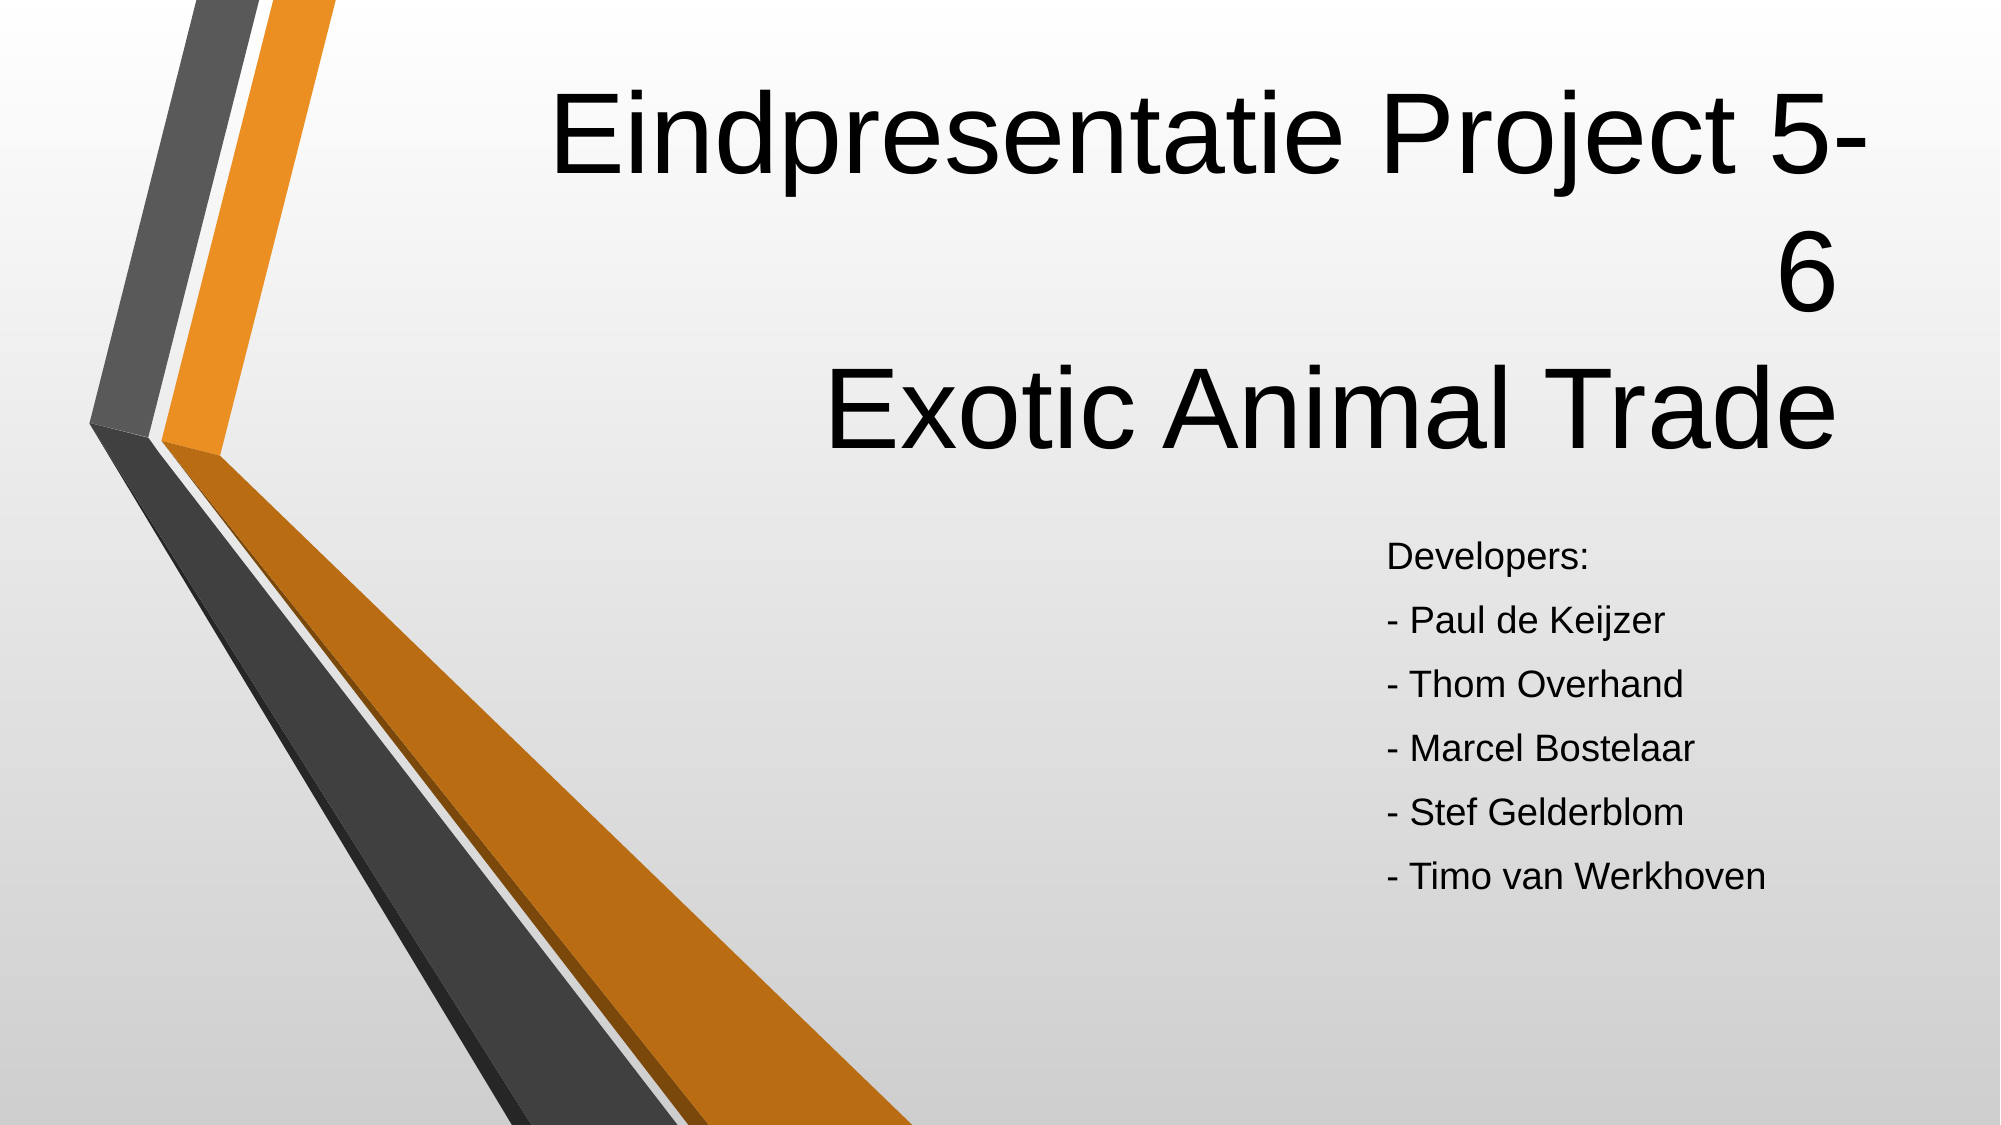

# Eindpresentatie Project 5-6 Exotic Animal Trade
Developers:
- Paul de Keijzer
- Thom Overhand
- Marcel Bostelaar
- Stef Gelderblom
- Timo van Werkhoven